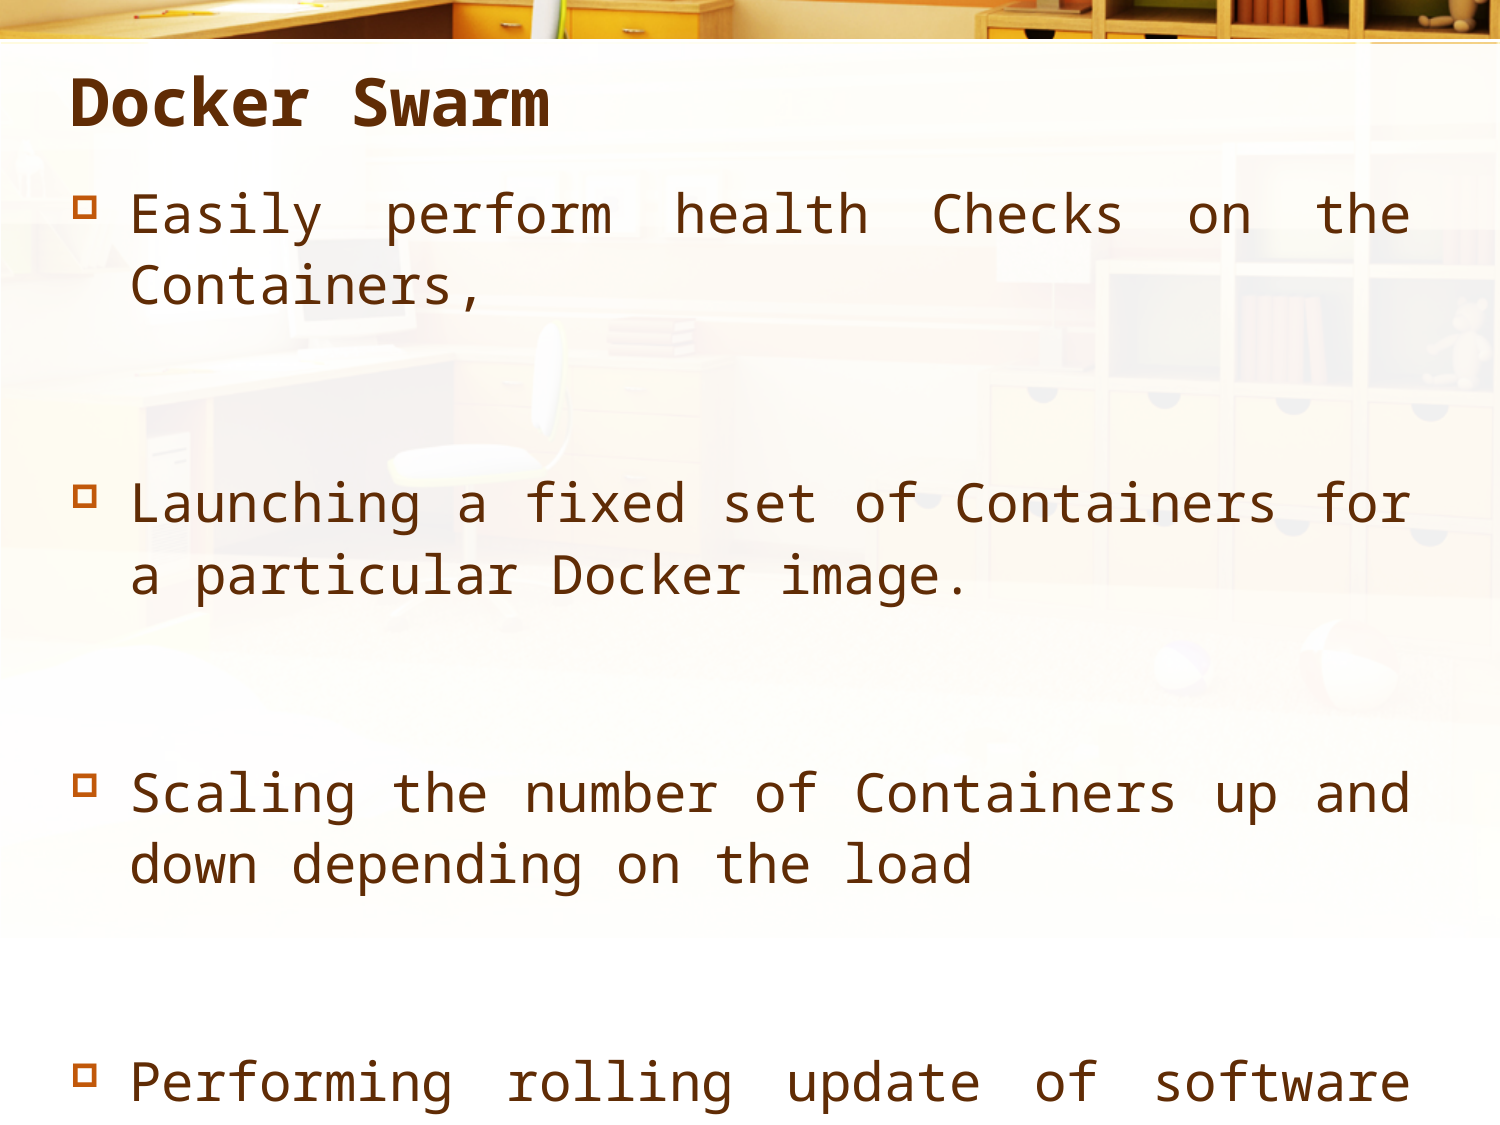

# Docker Swarm
Easily perform health Checks on the Containers,

Launching a fixed set of Containers for a particular Docker image.

Scaling the number of Containers up and down depending on the load

Performing rolling update of software across containers